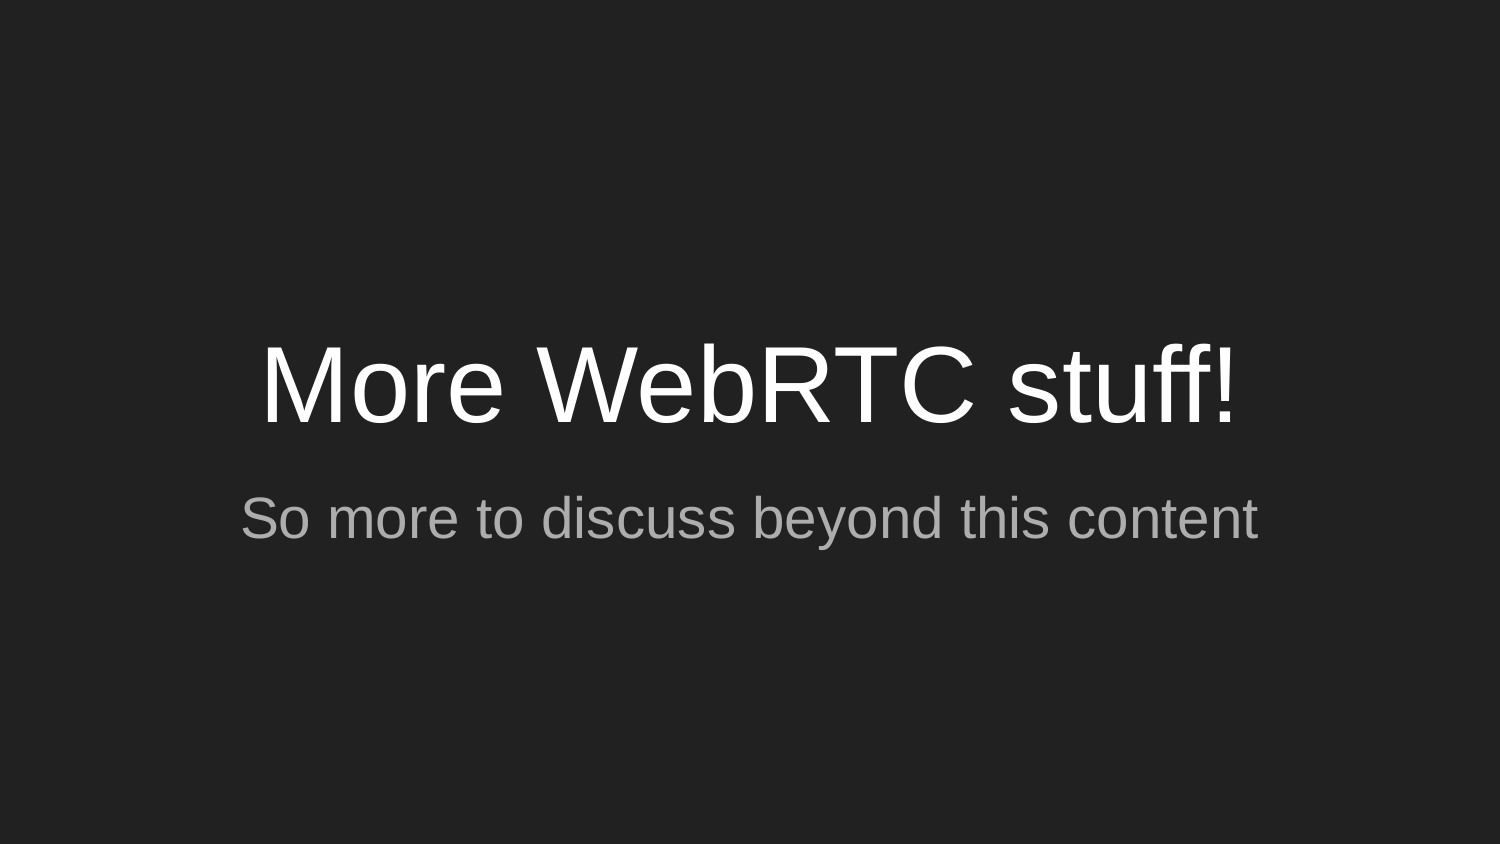

# More WebRTC stuff!
So more to discuss beyond this content